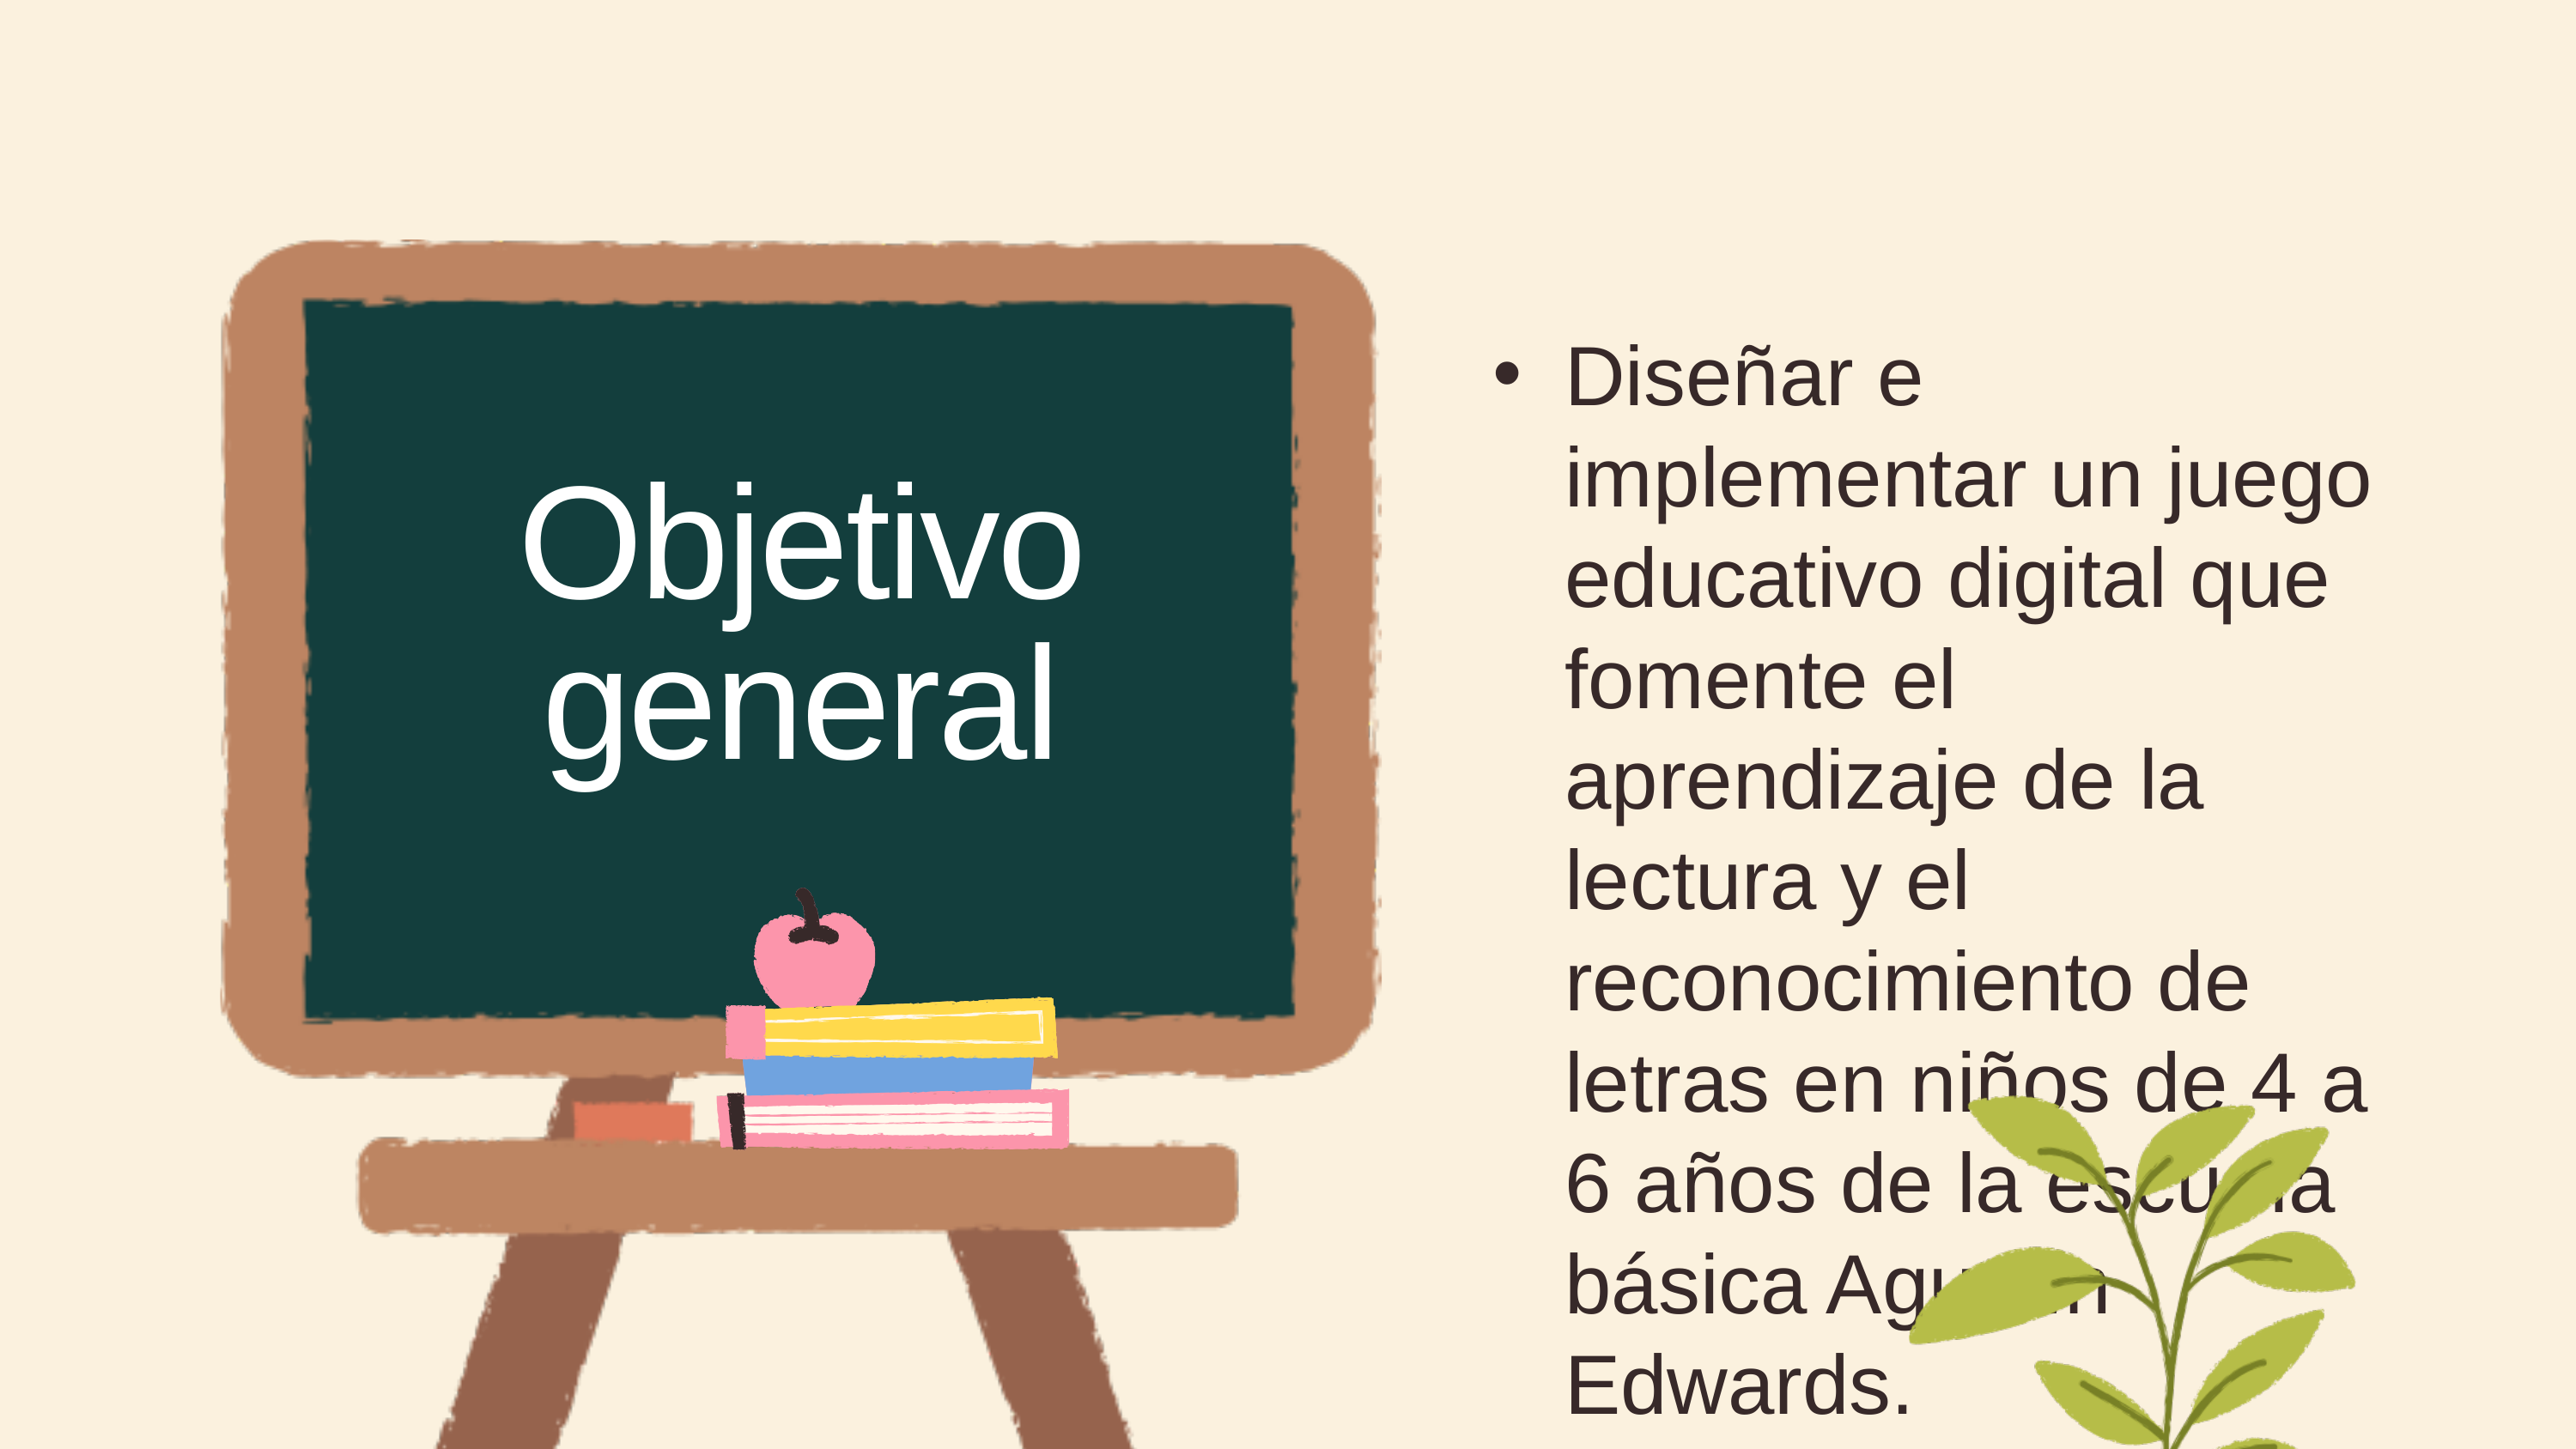

Diseñar e implementar un juego educativo digital que fomente el aprendizaje de la lectura y el reconocimiento de letras en niños de 4 a 6 años de la escuela básica Agustín Edwards.
Objetivo general